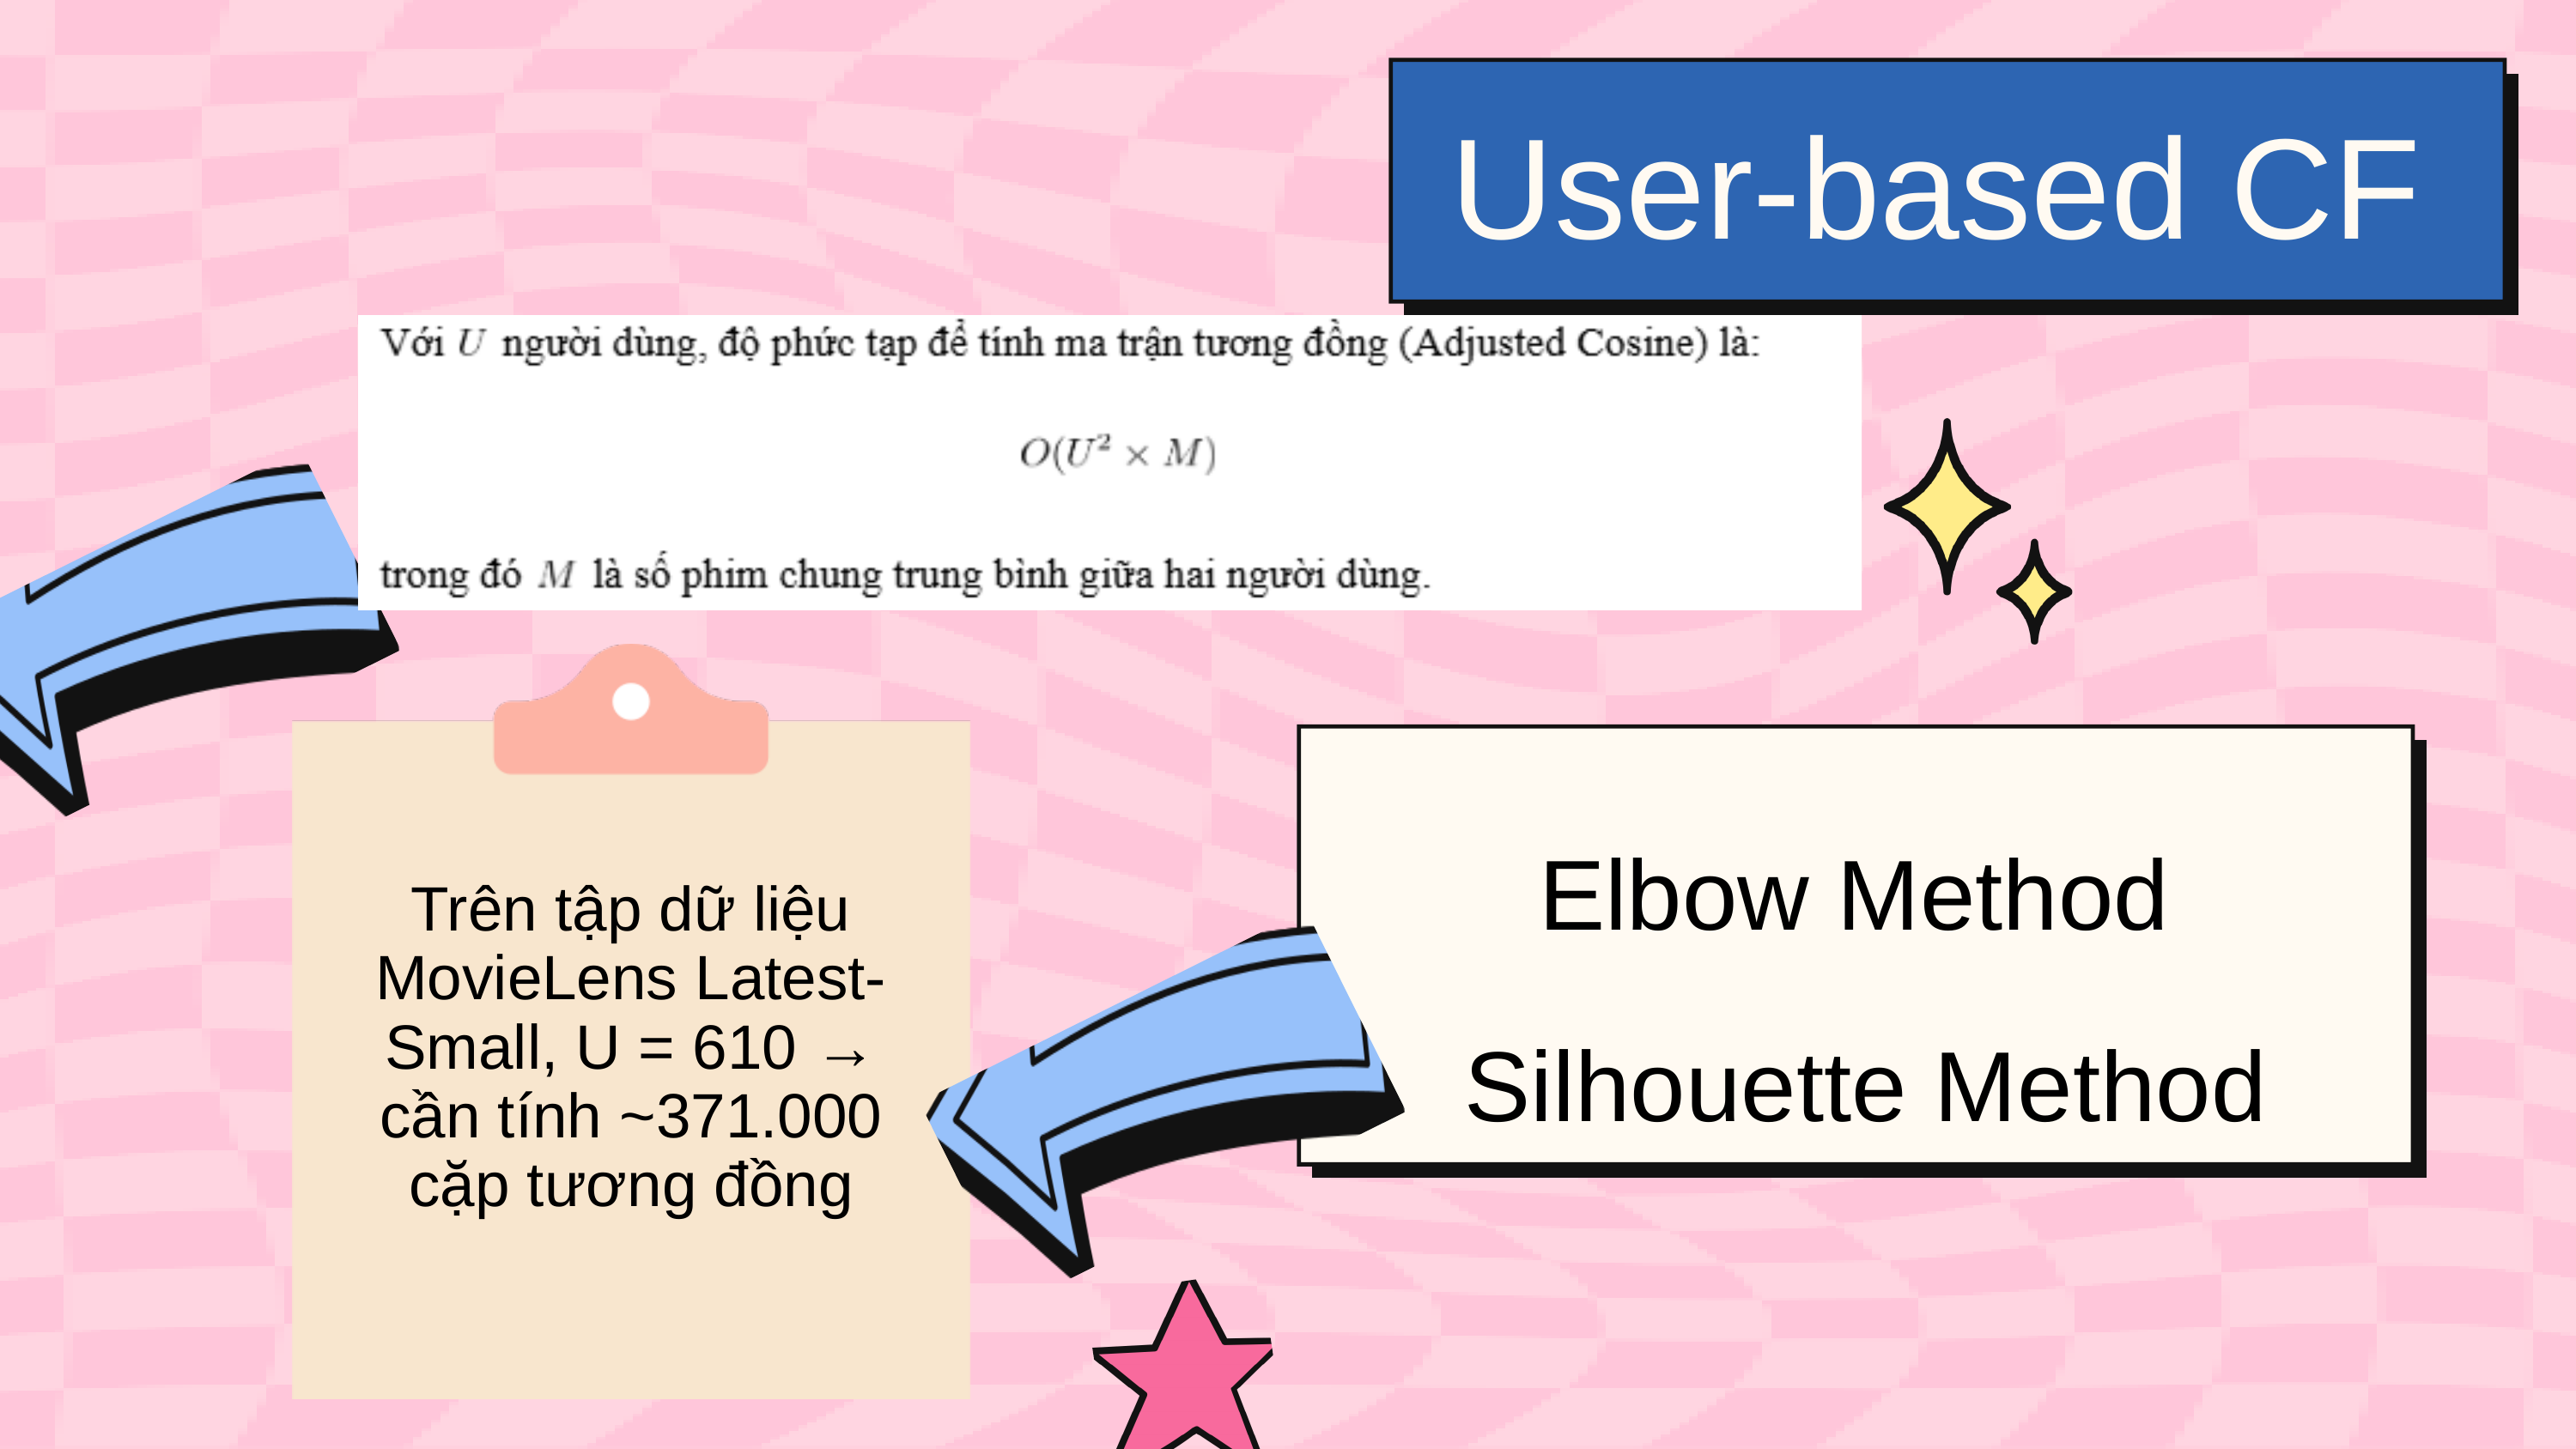

User-based CF

Elbow Method
Trên tập dữ liệu MovieLens Latest-Small, U = 610 → cần tính ~371.000 cặp tương đồng

Silhouette Method